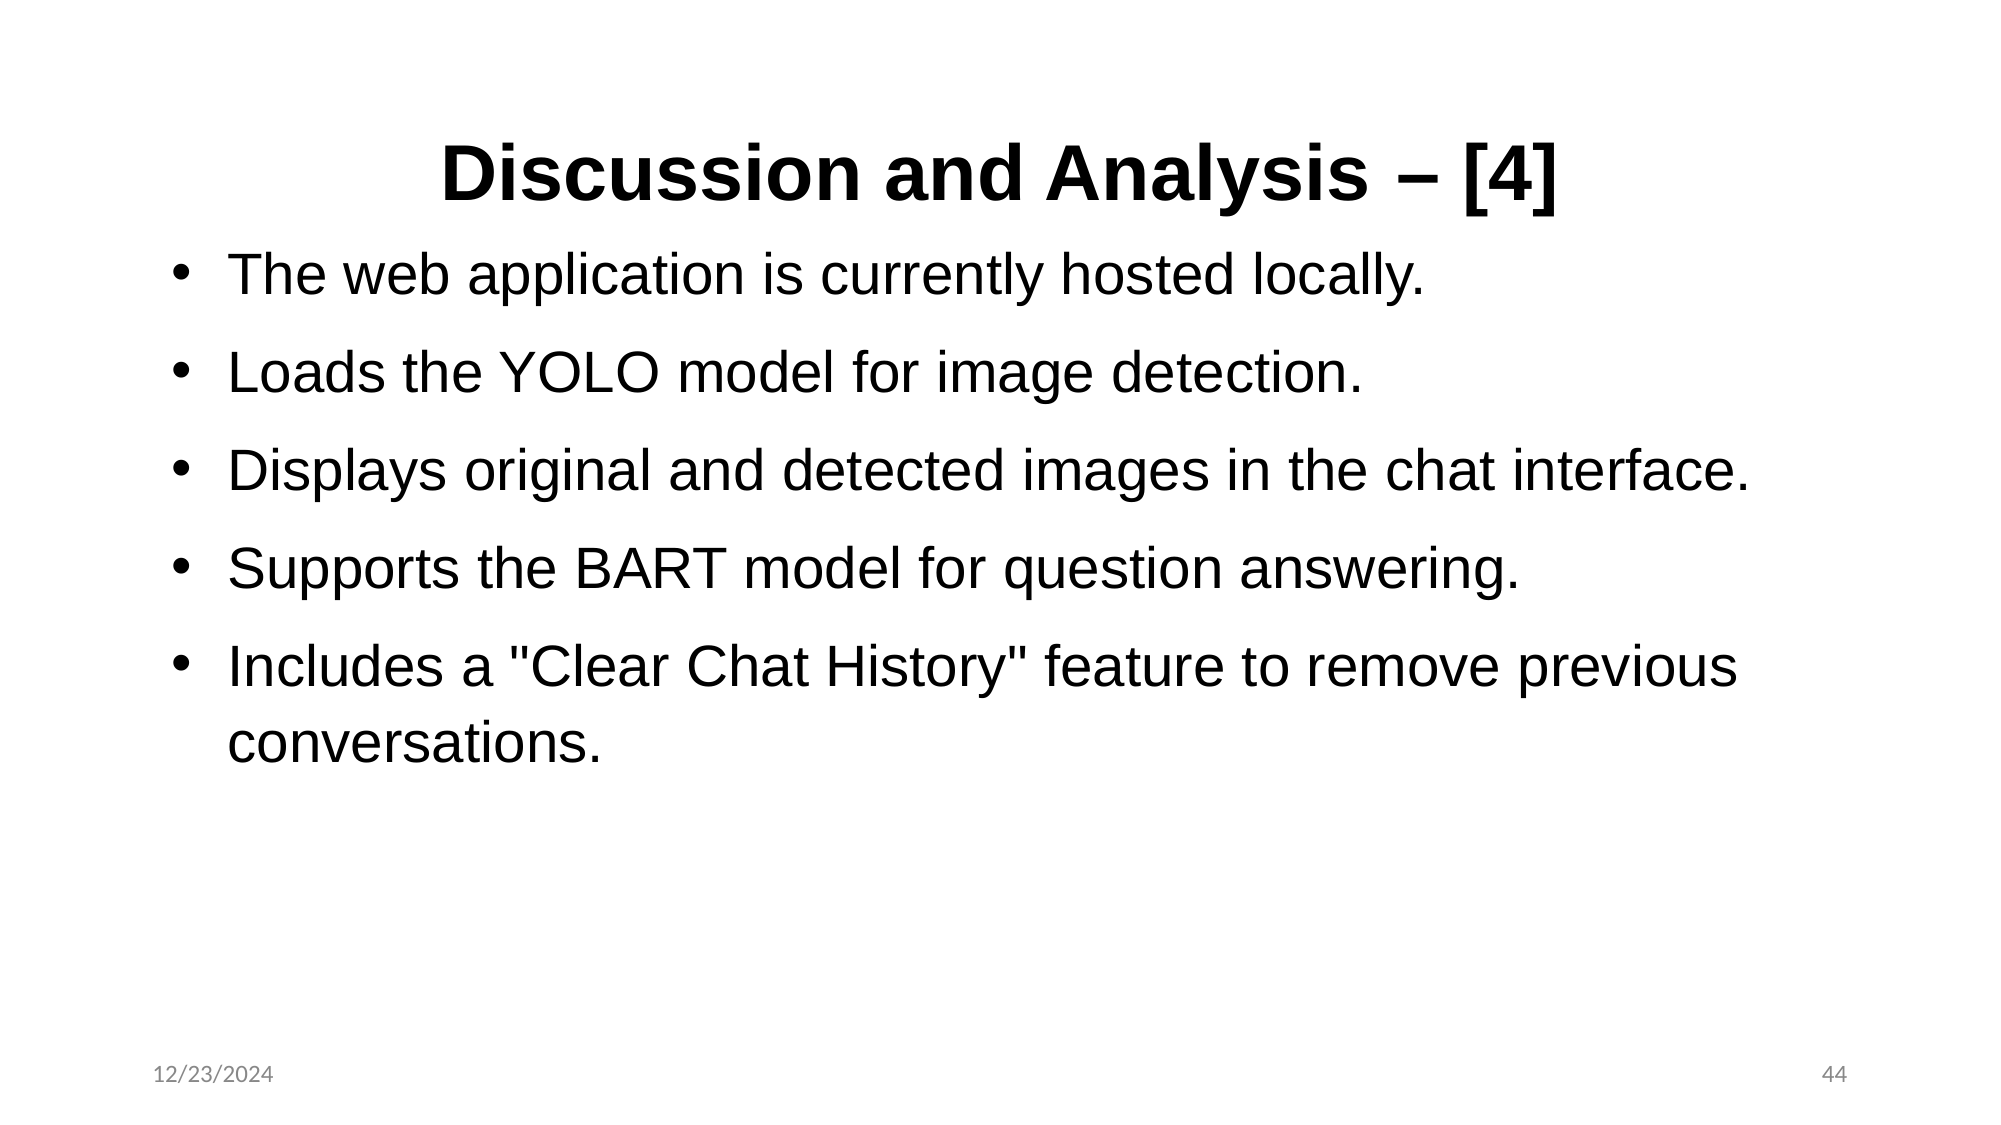

# Discussion and Analysis – [4]
The web application is currently hosted locally.
Loads the YOLO model for image detection.
Displays original and detected images in the chat interface.
Supports the BART model for question answering.
Includes a "Clear Chat History" feature to remove previous conversations.
12/23/2024
44